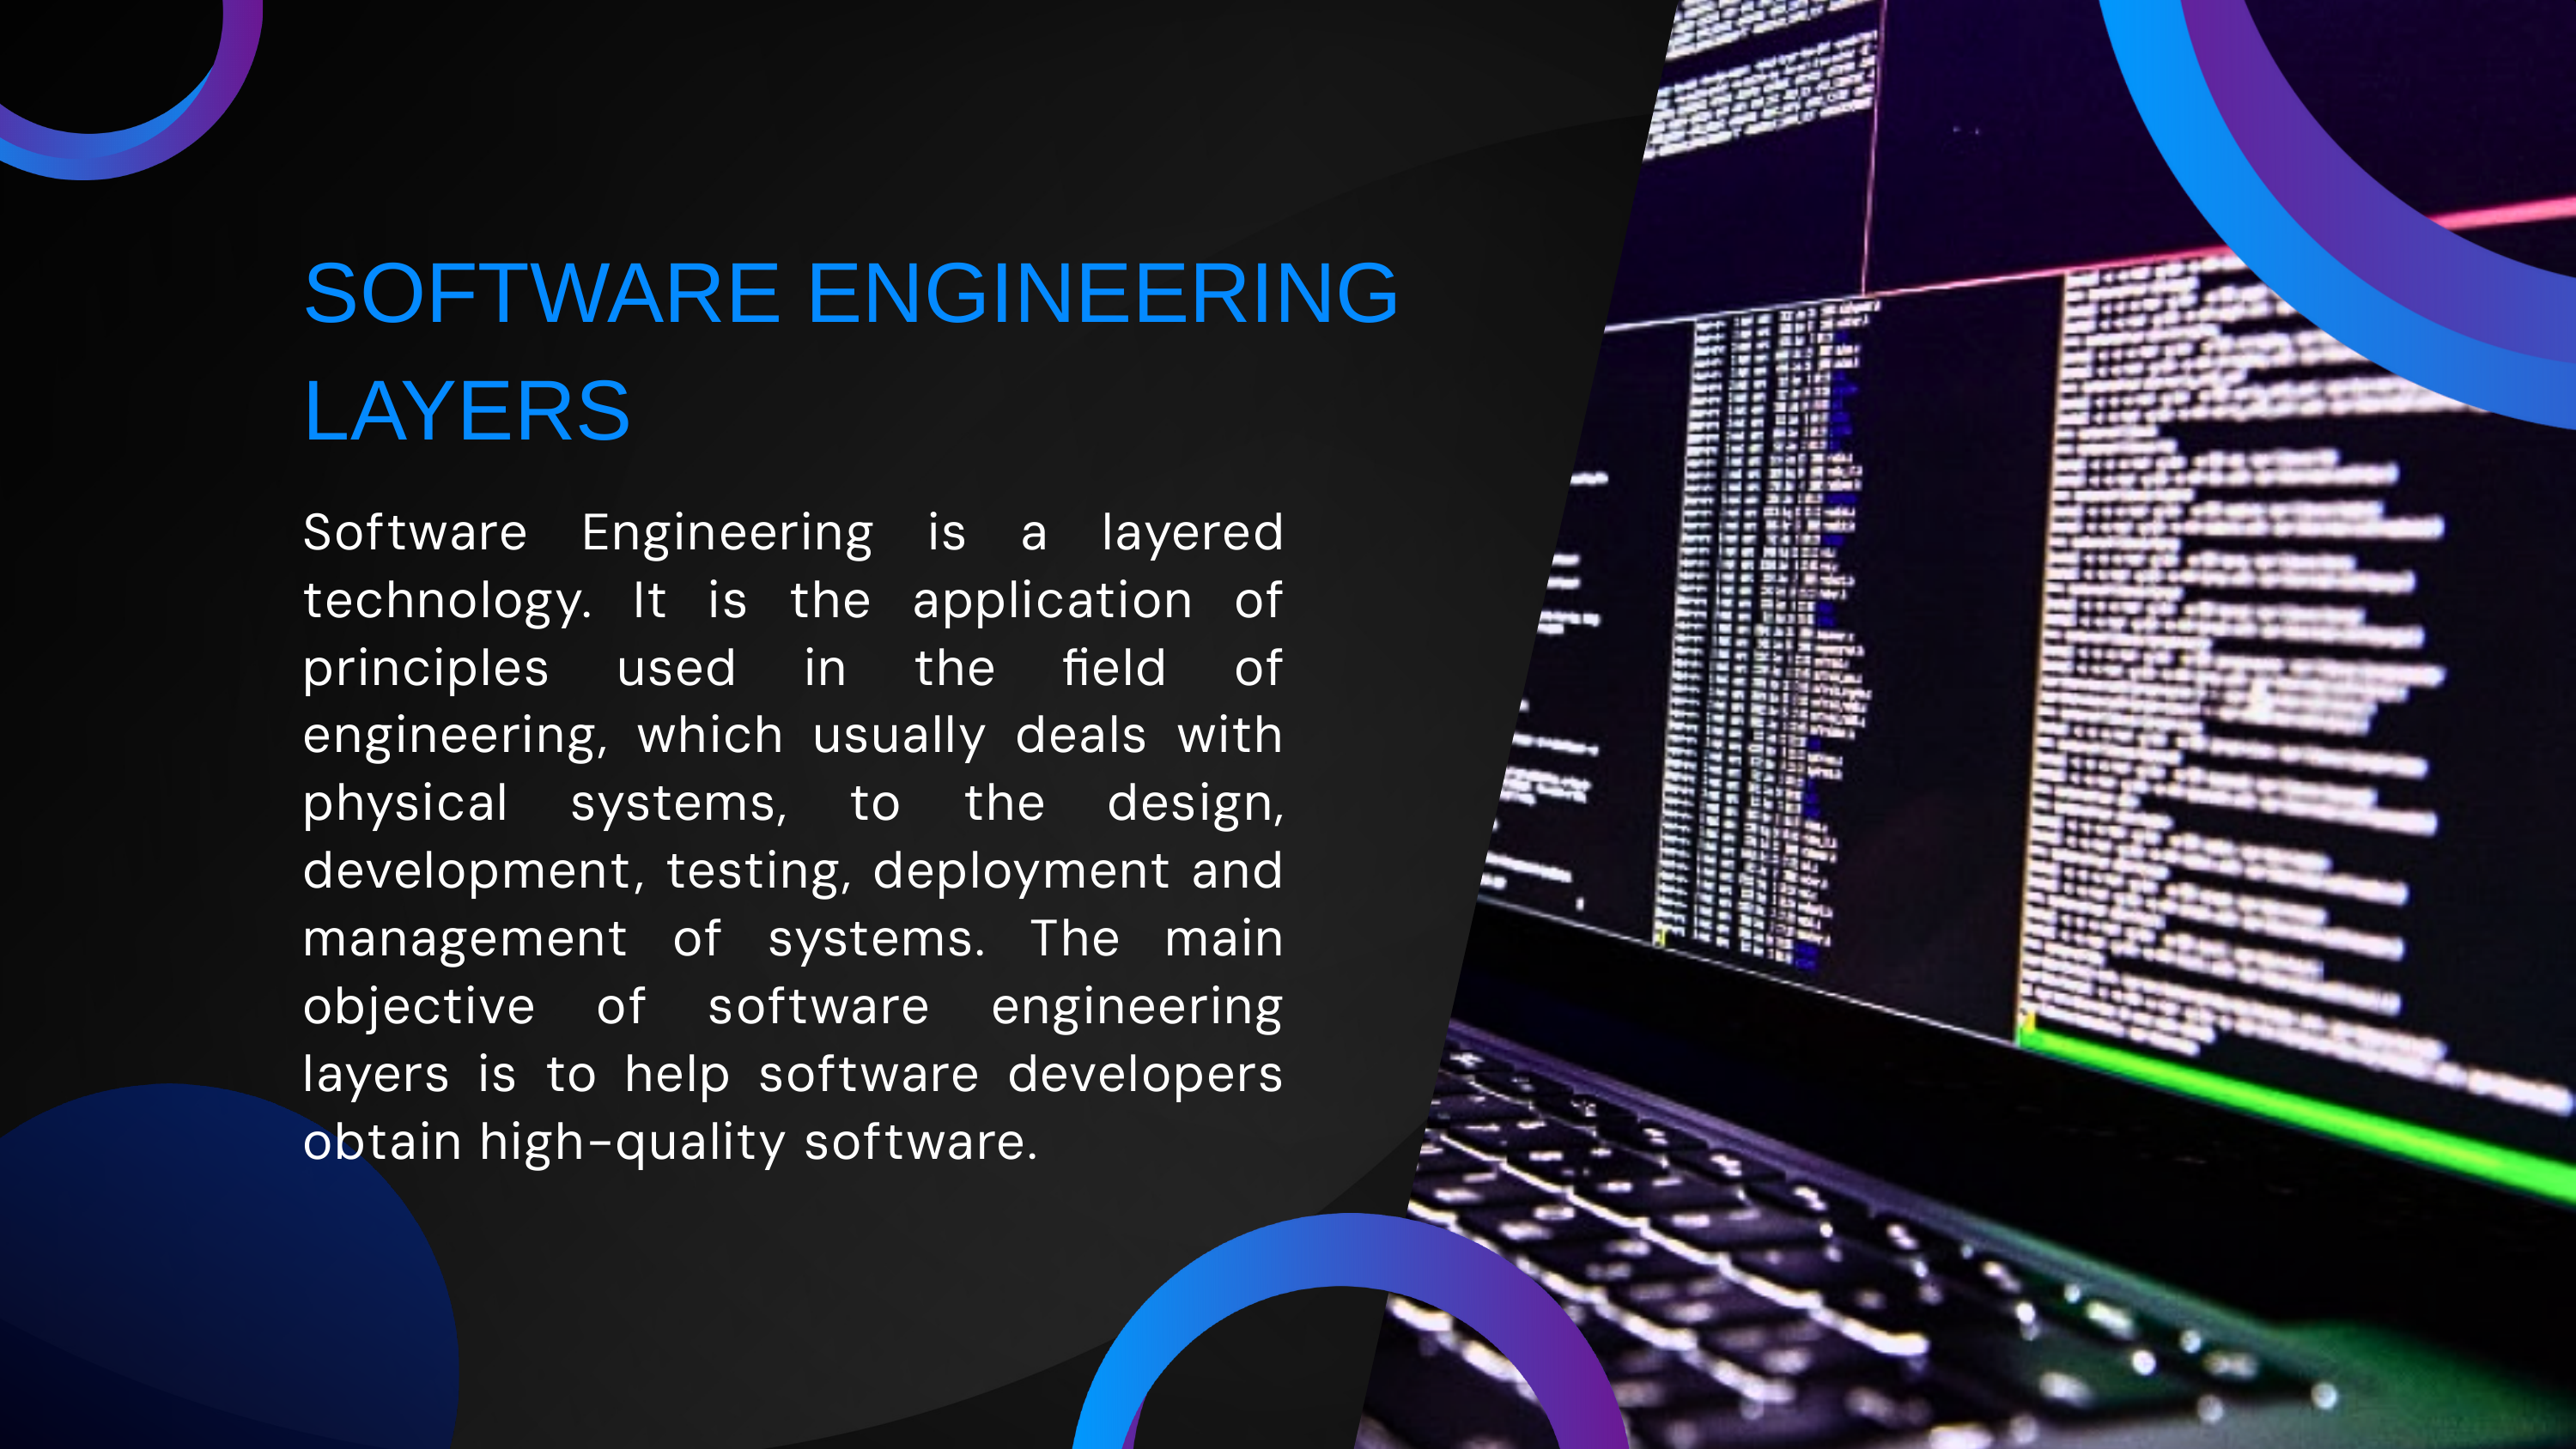

SOFTWARE ENGINEERING LAYERS
Software Engineering is a layered technology. It is the application of principles used in the field of engineering, which usually deals with physical systems, to the design, development, testing, deployment and management of systems. The main objective of software engineering layers is to help software developers obtain high-quality software.